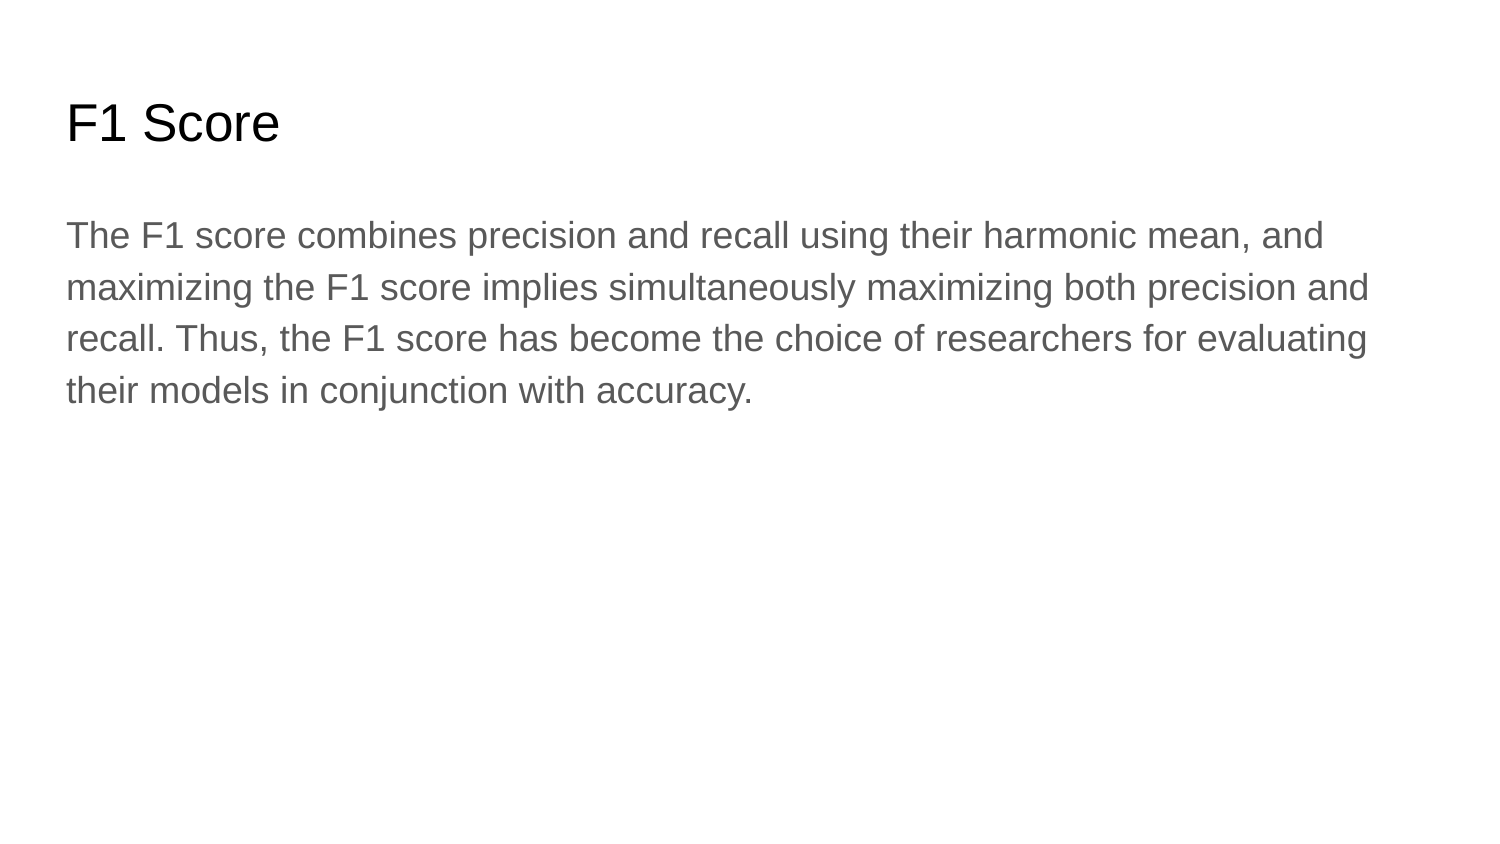

# F1 Score
The F1 score combines precision and recall using their harmonic mean, and maximizing the F1 score implies simultaneously maximizing both precision and recall. Thus, the F1 score has become the choice of researchers for evaluating their models in conjunction with accuracy.